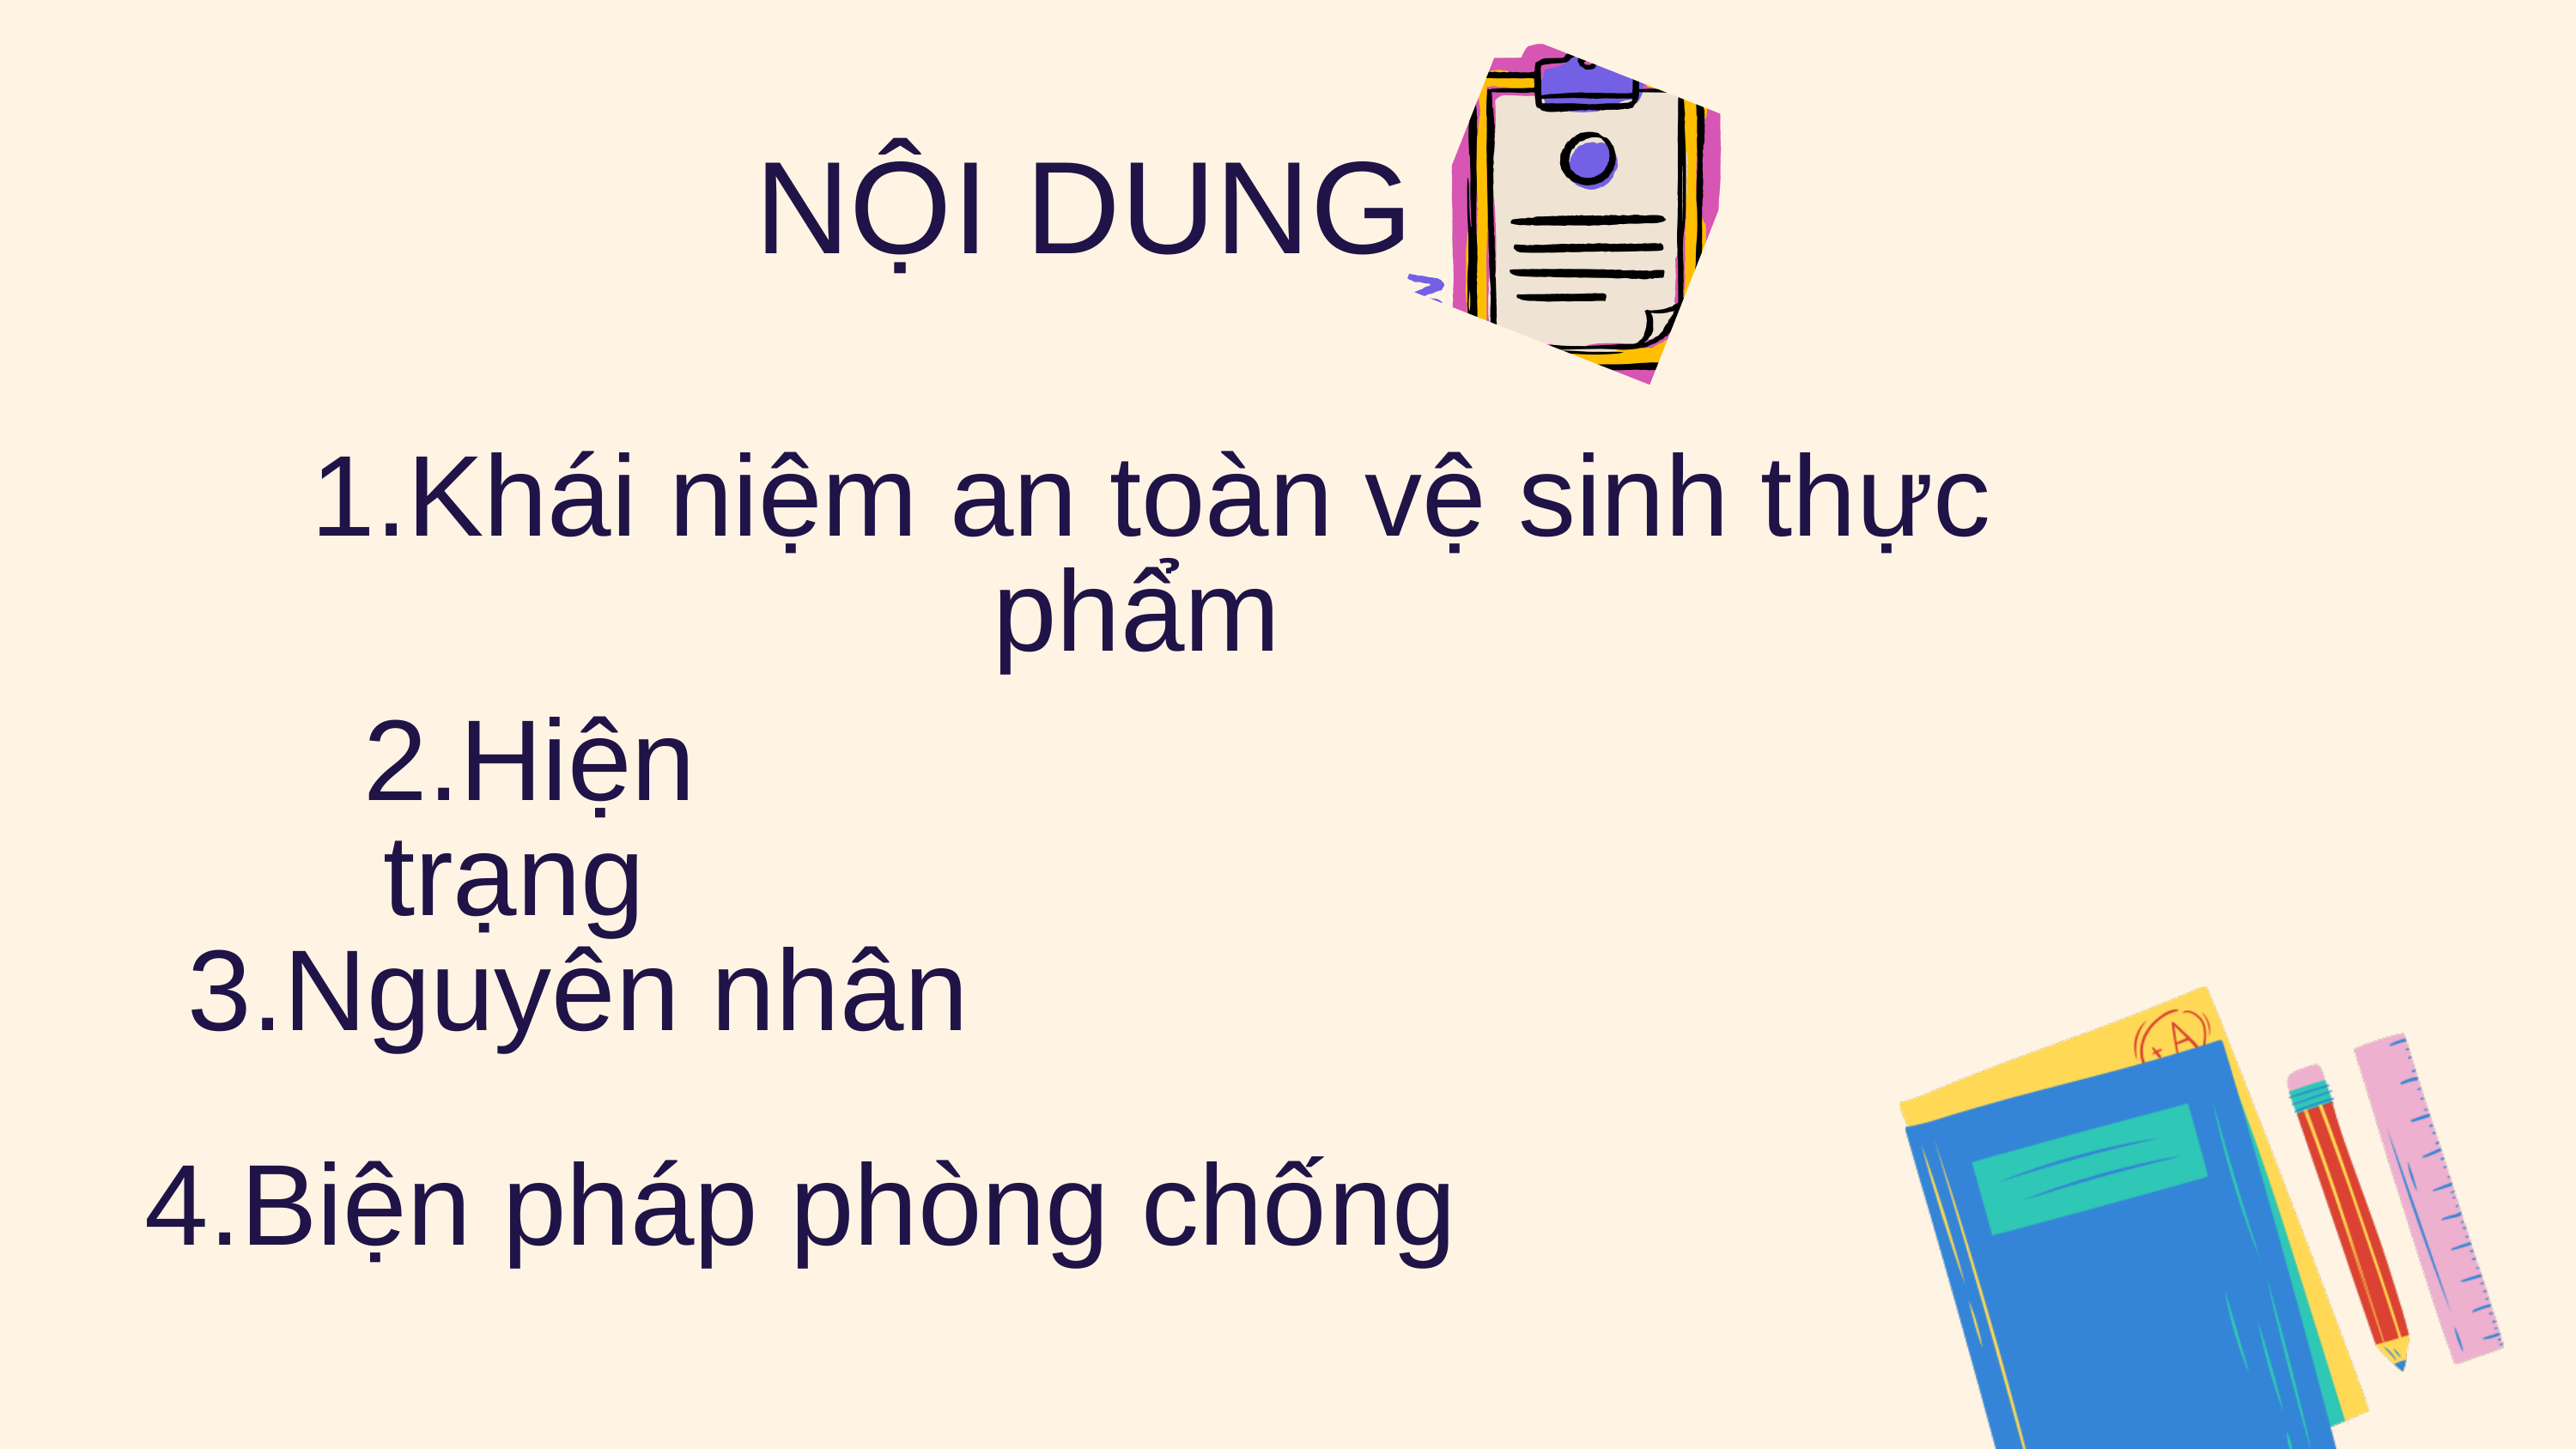

NỘI DUNG
1.Khái niệm an toàn vệ sinh thực phẩm
2.Hiện trạng
3.Nguyên nhân

4.Biện pháp phòng chống